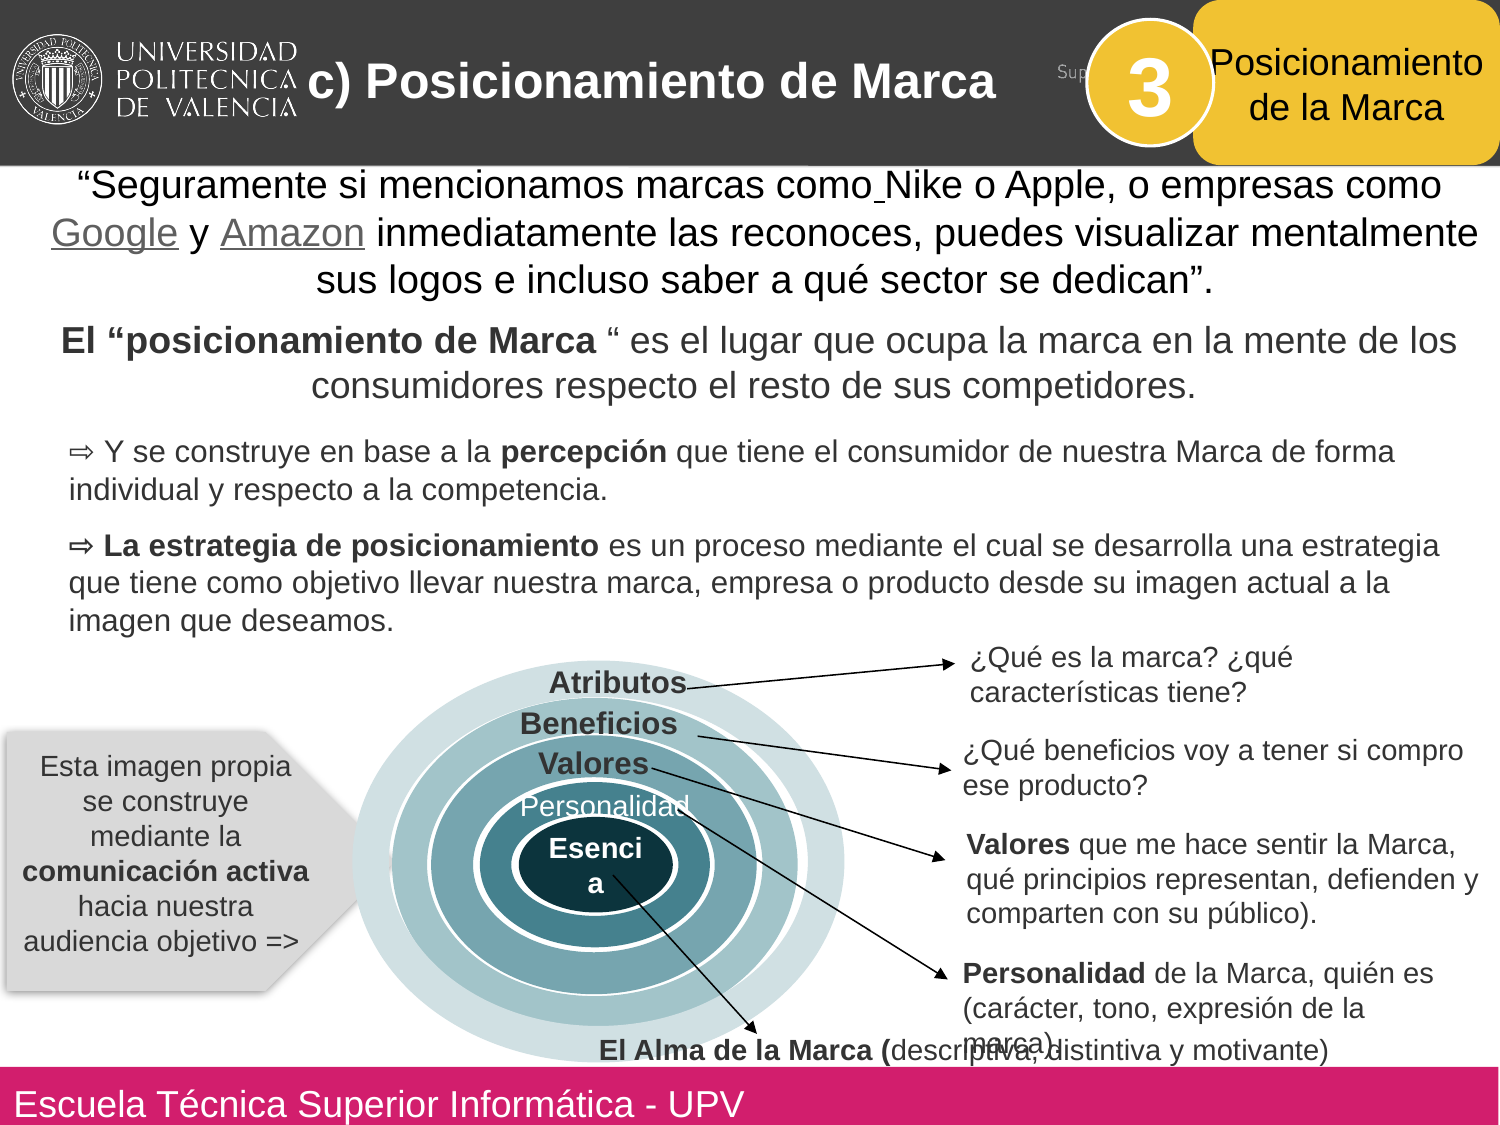

Posicionamiento de la Marca
c) Posicionamiento de Marca
3
“Seguramente si mencionamos marcas como Nike o Apple, o empresas como Google y Amazon inmediatamente las reconoces, puedes visualizar mentalmente sus logos e incluso saber a qué sector se dedican”.
El “posicionamiento de Marca “ es el lugar que ocupa la marca en la mente de los consumidores respecto el resto de sus competidores.
⇨ Y se construye en base a la percepción que tiene el consumidor de nuestra Marca de forma individual y respecto a la competencia.
⇨ La estrategia de posicionamiento es un proceso mediante el cual se desarrolla una estrategia que tiene como objetivo llevar nuestra marca, empresa o producto desde su imagen actual a la imagen que deseamos.
¿Qué es la marca? ¿qué características tiene?
Atributos

Beneficios

¿Qué beneficios voy a tener si compro ese producto?
Valores

Esta imagen propia se construye mediante la comunicación activa hacia nuestra audiencia objetivo =>

Personalidad

Valores que me hace sentir la Marca, qué principios representan, defienden y comparten con su público).
Esencia
Personalidad de la Marca, quién es (carácter, tono, expresión de la marca).
El Alma de la Marca (descriptiva, distintiva y motivante)